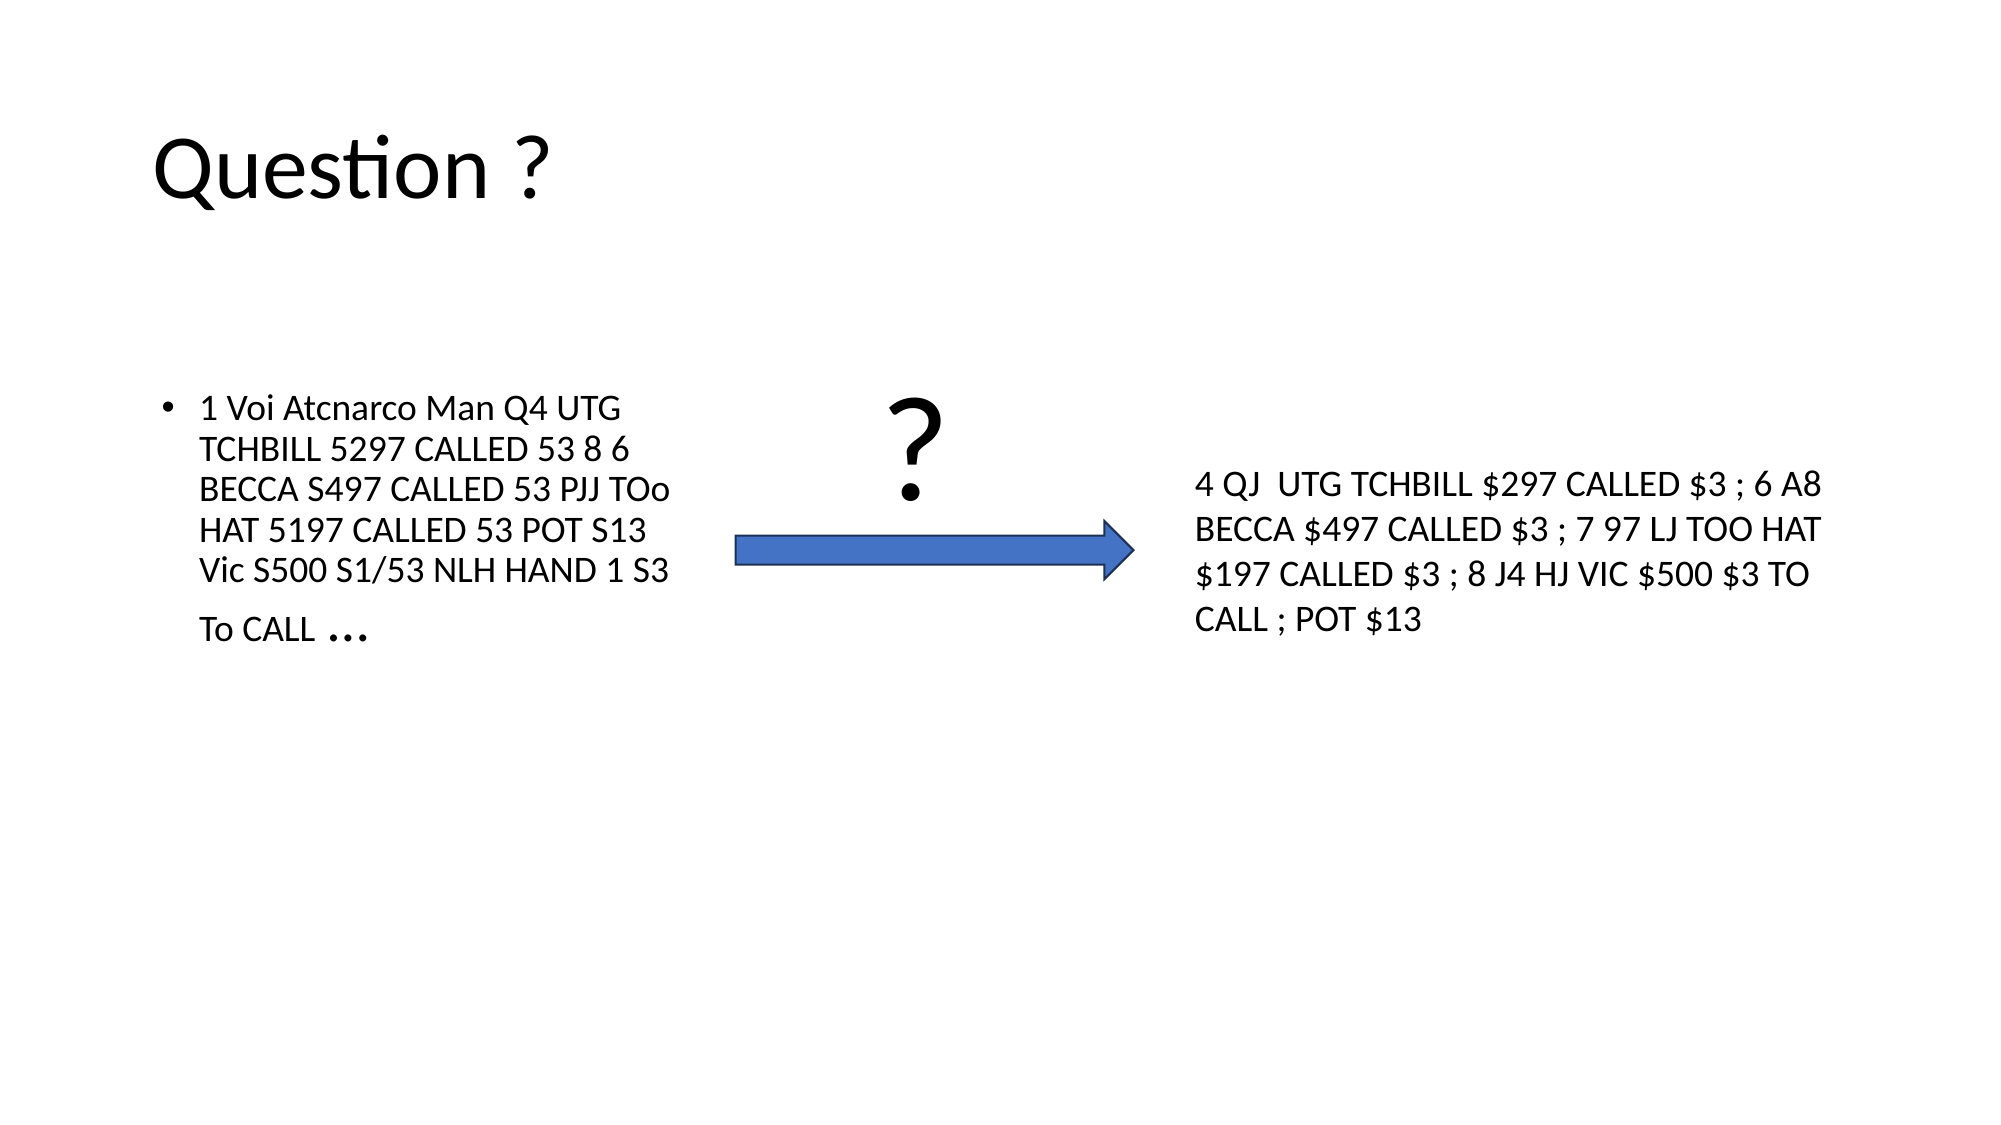

# Question ?
?
1 Voi Atcnarco Man Q4 UTG TCHBILL 5297 CALLED 53 8 6 BECCA S497 CALLED 53 PJJ TOo HAT 5197 CALLED 53 POT S13 Vic S500 S1/53 NLH HAND 1 S3 To CALL …
4 QJ  UTG TCHBILL $297 CALLED $3 ; 6 A8 BECCA $497 CALLED $3 ; 7 97 LJ TOO HAT $197 CALLED $3 ; 8 J4 HJ VIC $500 $3 TO CALL ; POT $13